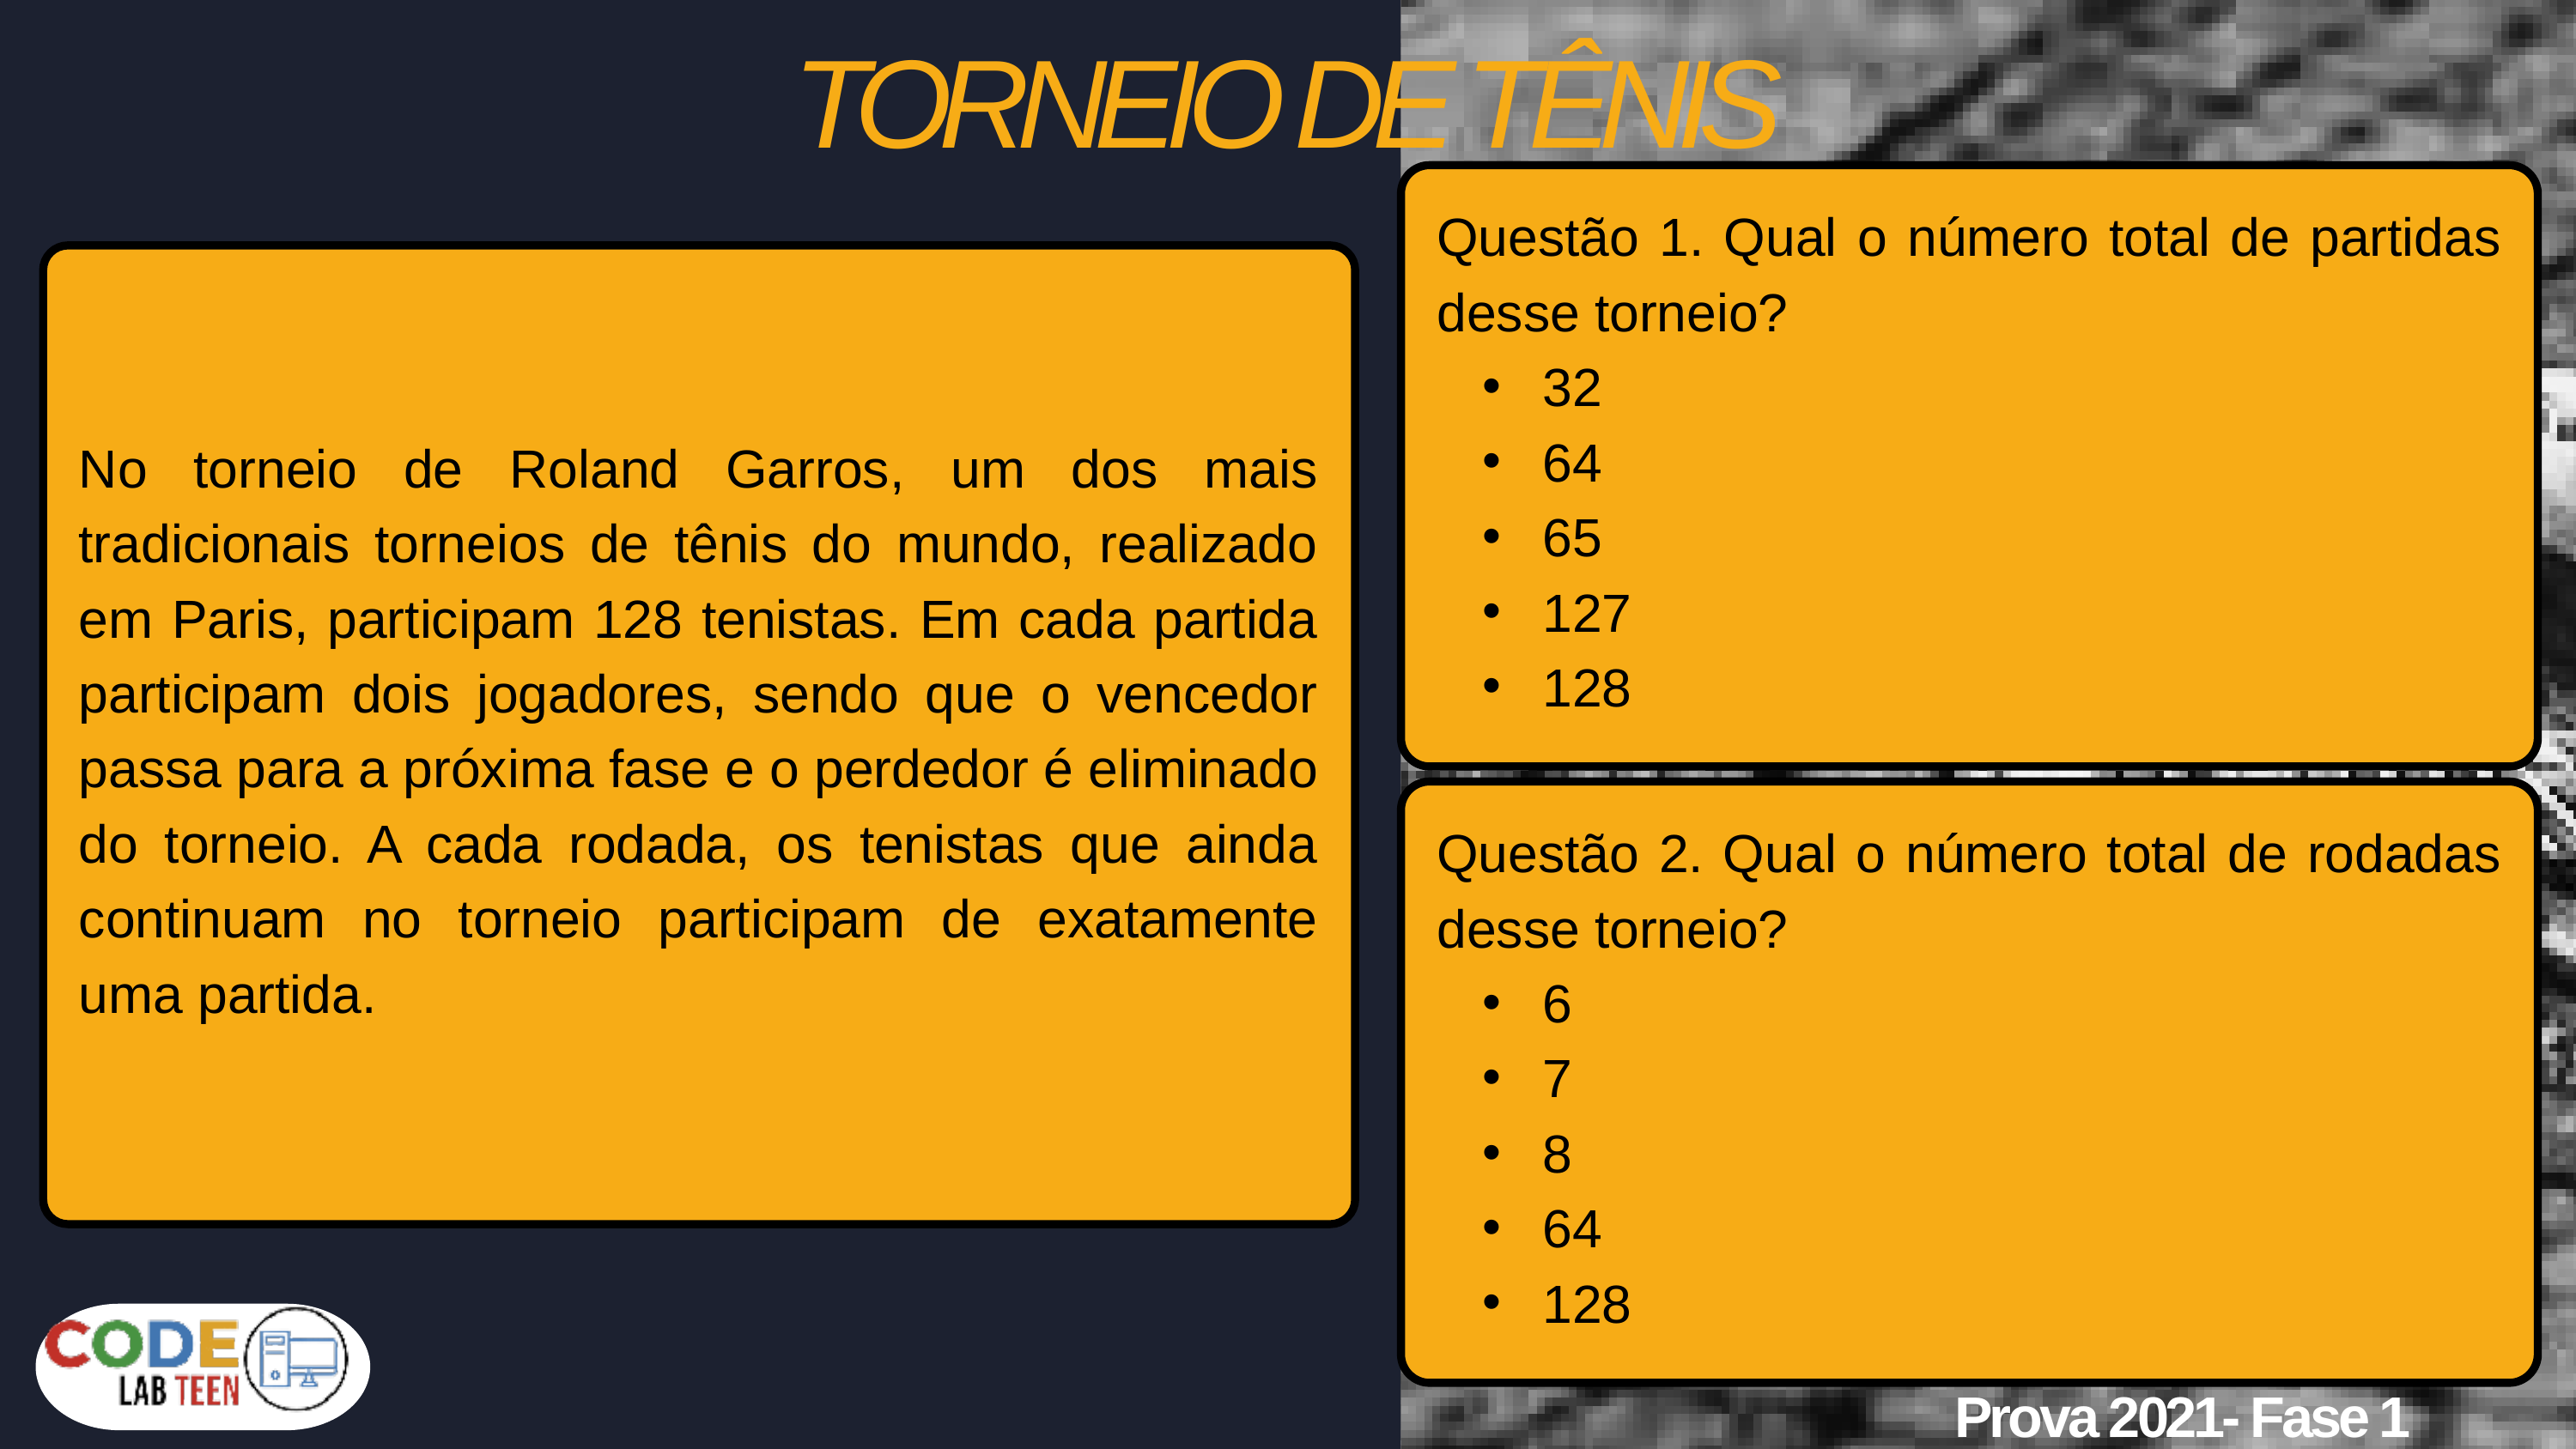

TORNEIO DE TÊNIS

Questão 1. Qual o número total de partidas desse torneio?
 32
 64
 65
 127
 128

No torneio de Roland Garros, um dos mais tradicionais torneios de tênis do mundo, realizado em Paris, participam 128 tenistas. Em cada partida participam dois jogadores, sendo que o vencedor passa para a próxima fase e o perdedor é eliminado do torneio. A cada rodada, os tenistas que ainda continuam no torneio participam de exatamente uma partida.

Questão 2. Qual o número total de rodadas desse torneio?
 6
 7
 8
 64
 128

Prova 2021- Fase 1